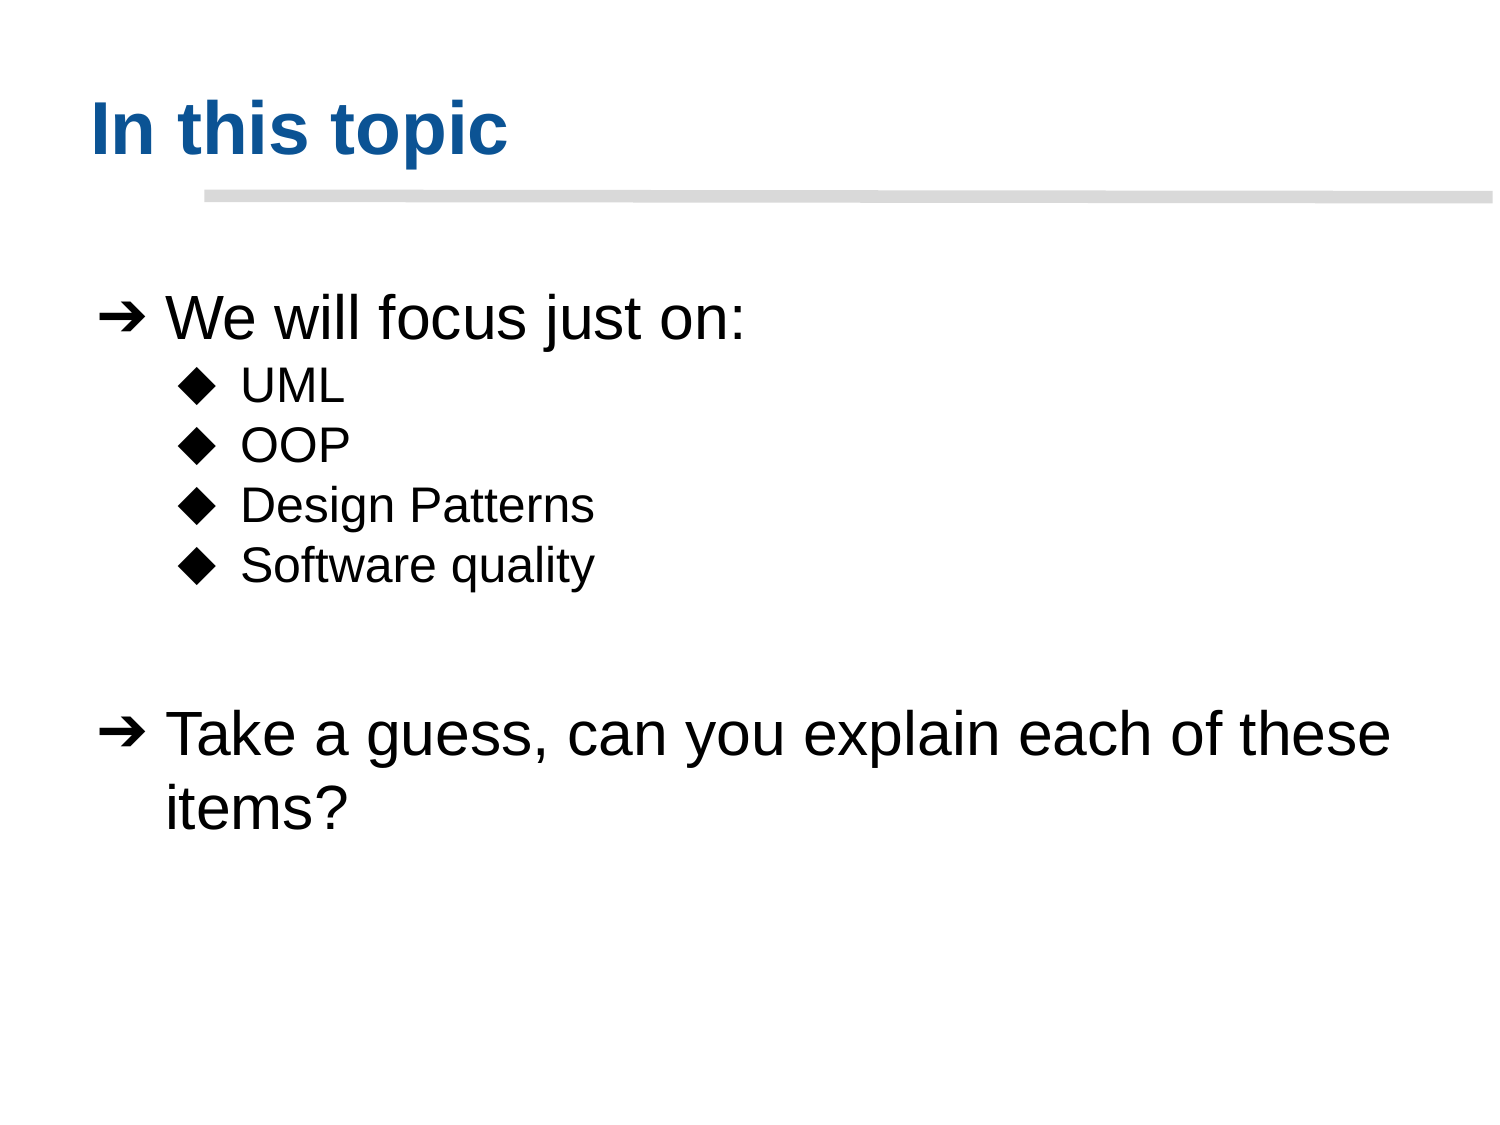

# In this topic
We will focus just on:
UML
OOP
Design Patterns
Software quality

Take a guess, can you explain each of these items?